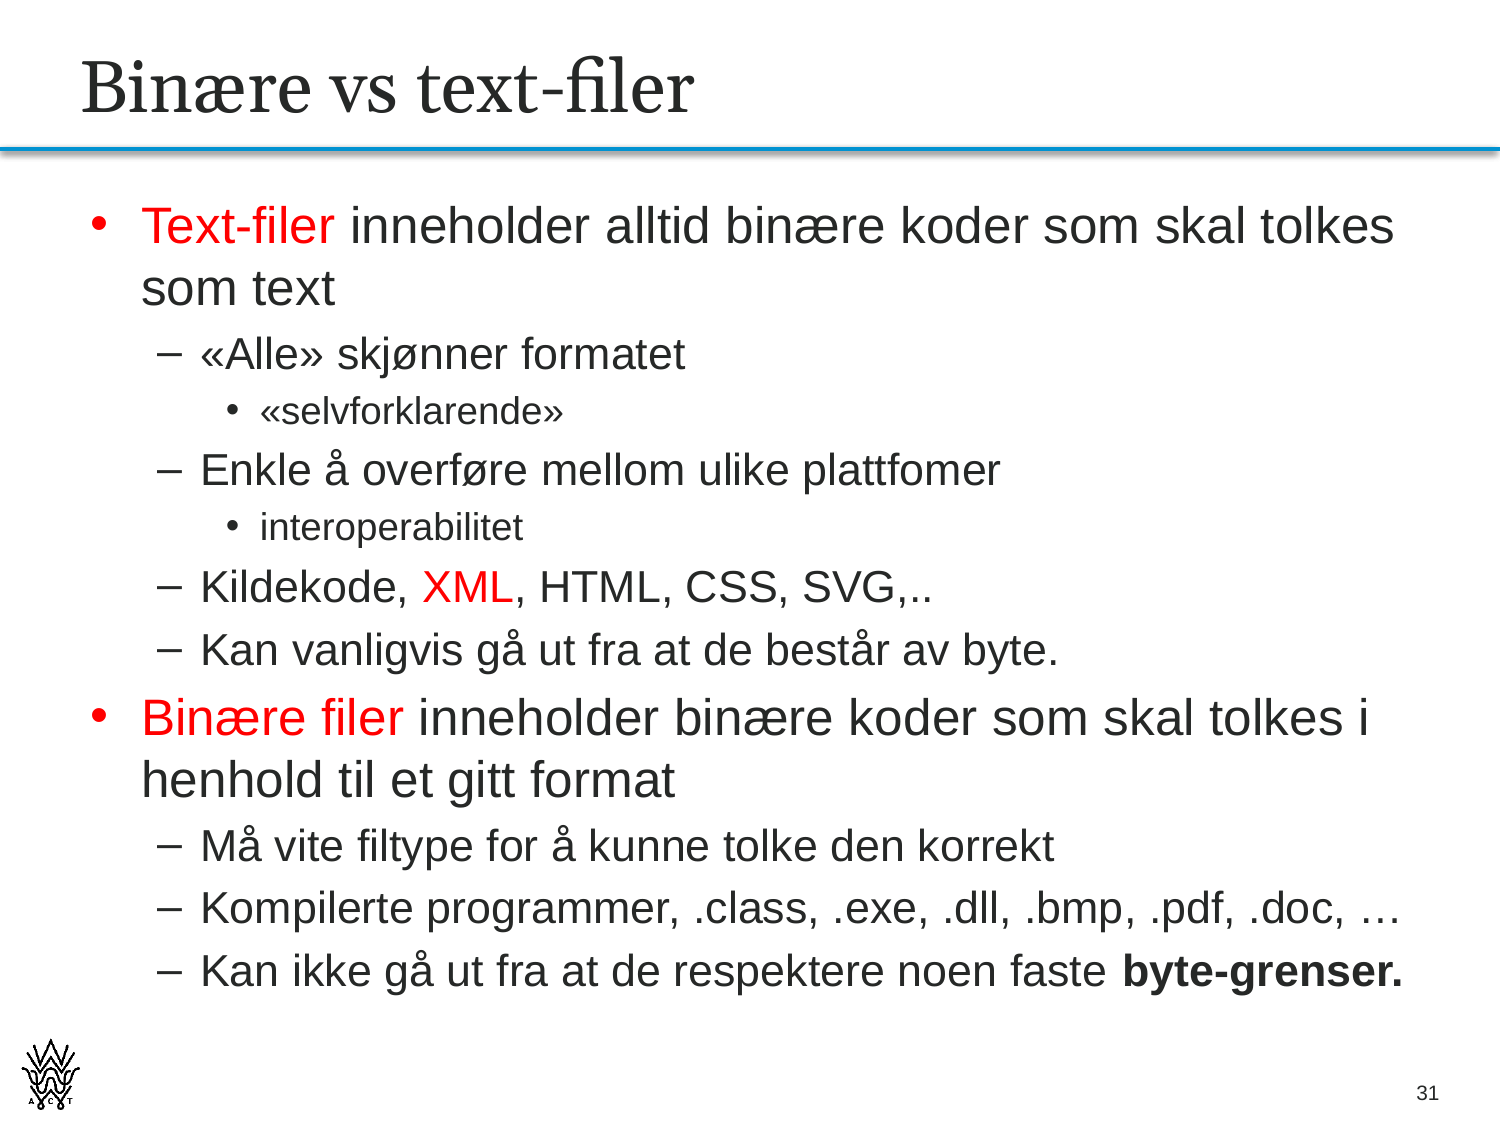

# Binære vs text-filer
Text-filer inneholder alltid binære koder som skal tolkes som text
«Alle» skjønner formatet
«selvforklarende»
Enkle å overføre mellom ulike plattfomer
interoperabilitet
Kildekode, XML, HTML, CSS, SVG,..
Kan vanligvis gå ut fra at de består av byte.
Binære filer inneholder binære koder som skal tolkes i henhold til et gitt format
Må vite filtype for å kunne tolke den korrekt
Kompilerte programmer, .class, .exe, .dll, .bmp, .pdf, .doc, …
Kan ikke gå ut fra at de respektere noen faste byte-grenser.
31